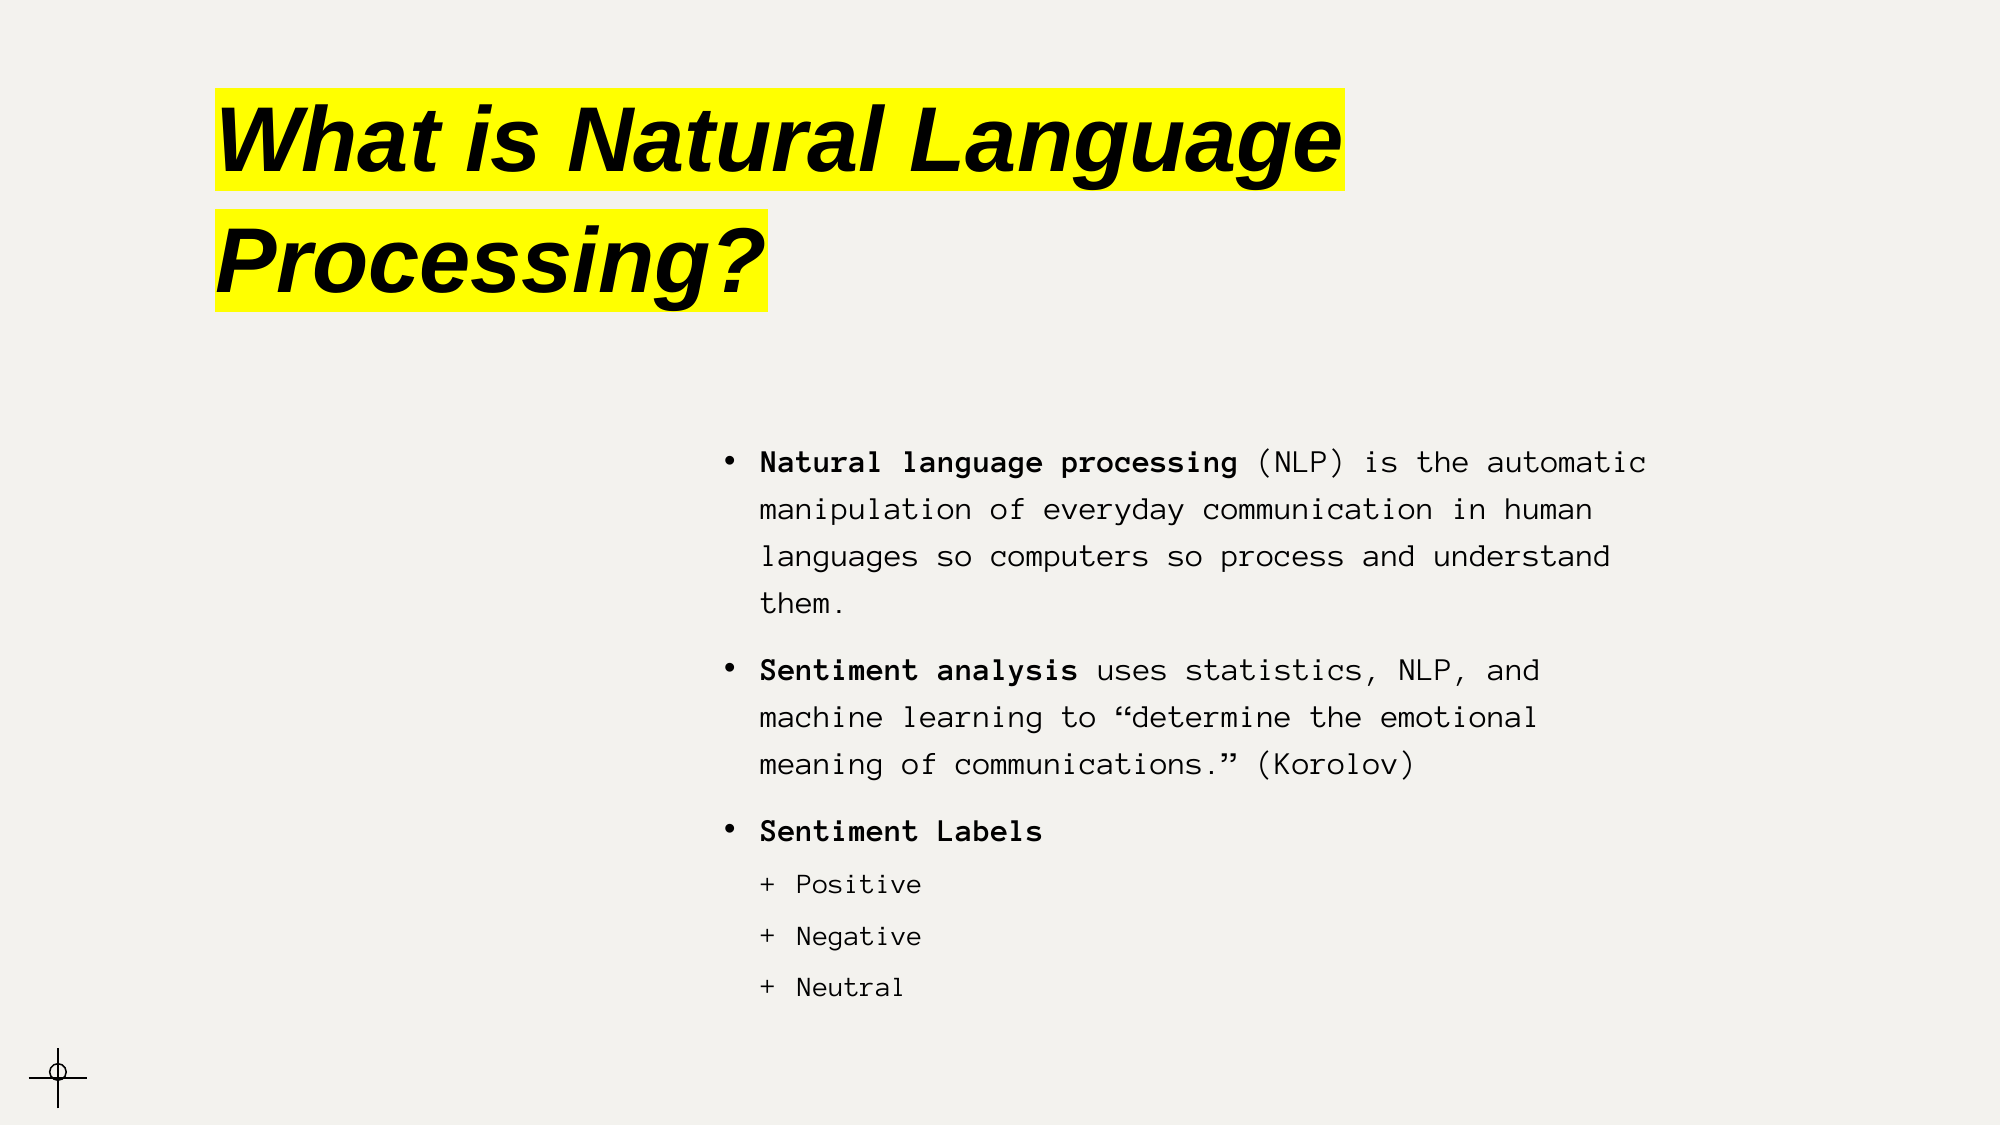

# What is Natural Language Processing?
Natural language processing (NLP) is the automatic manipulation of everyday communication in human languages so computers so process and understand them.
Sentiment analysis uses statistics, NLP, and machine learning to “determine the emotional meaning of communications.” (Korolov)
Sentiment Labels
Positive
Negative
Neutral